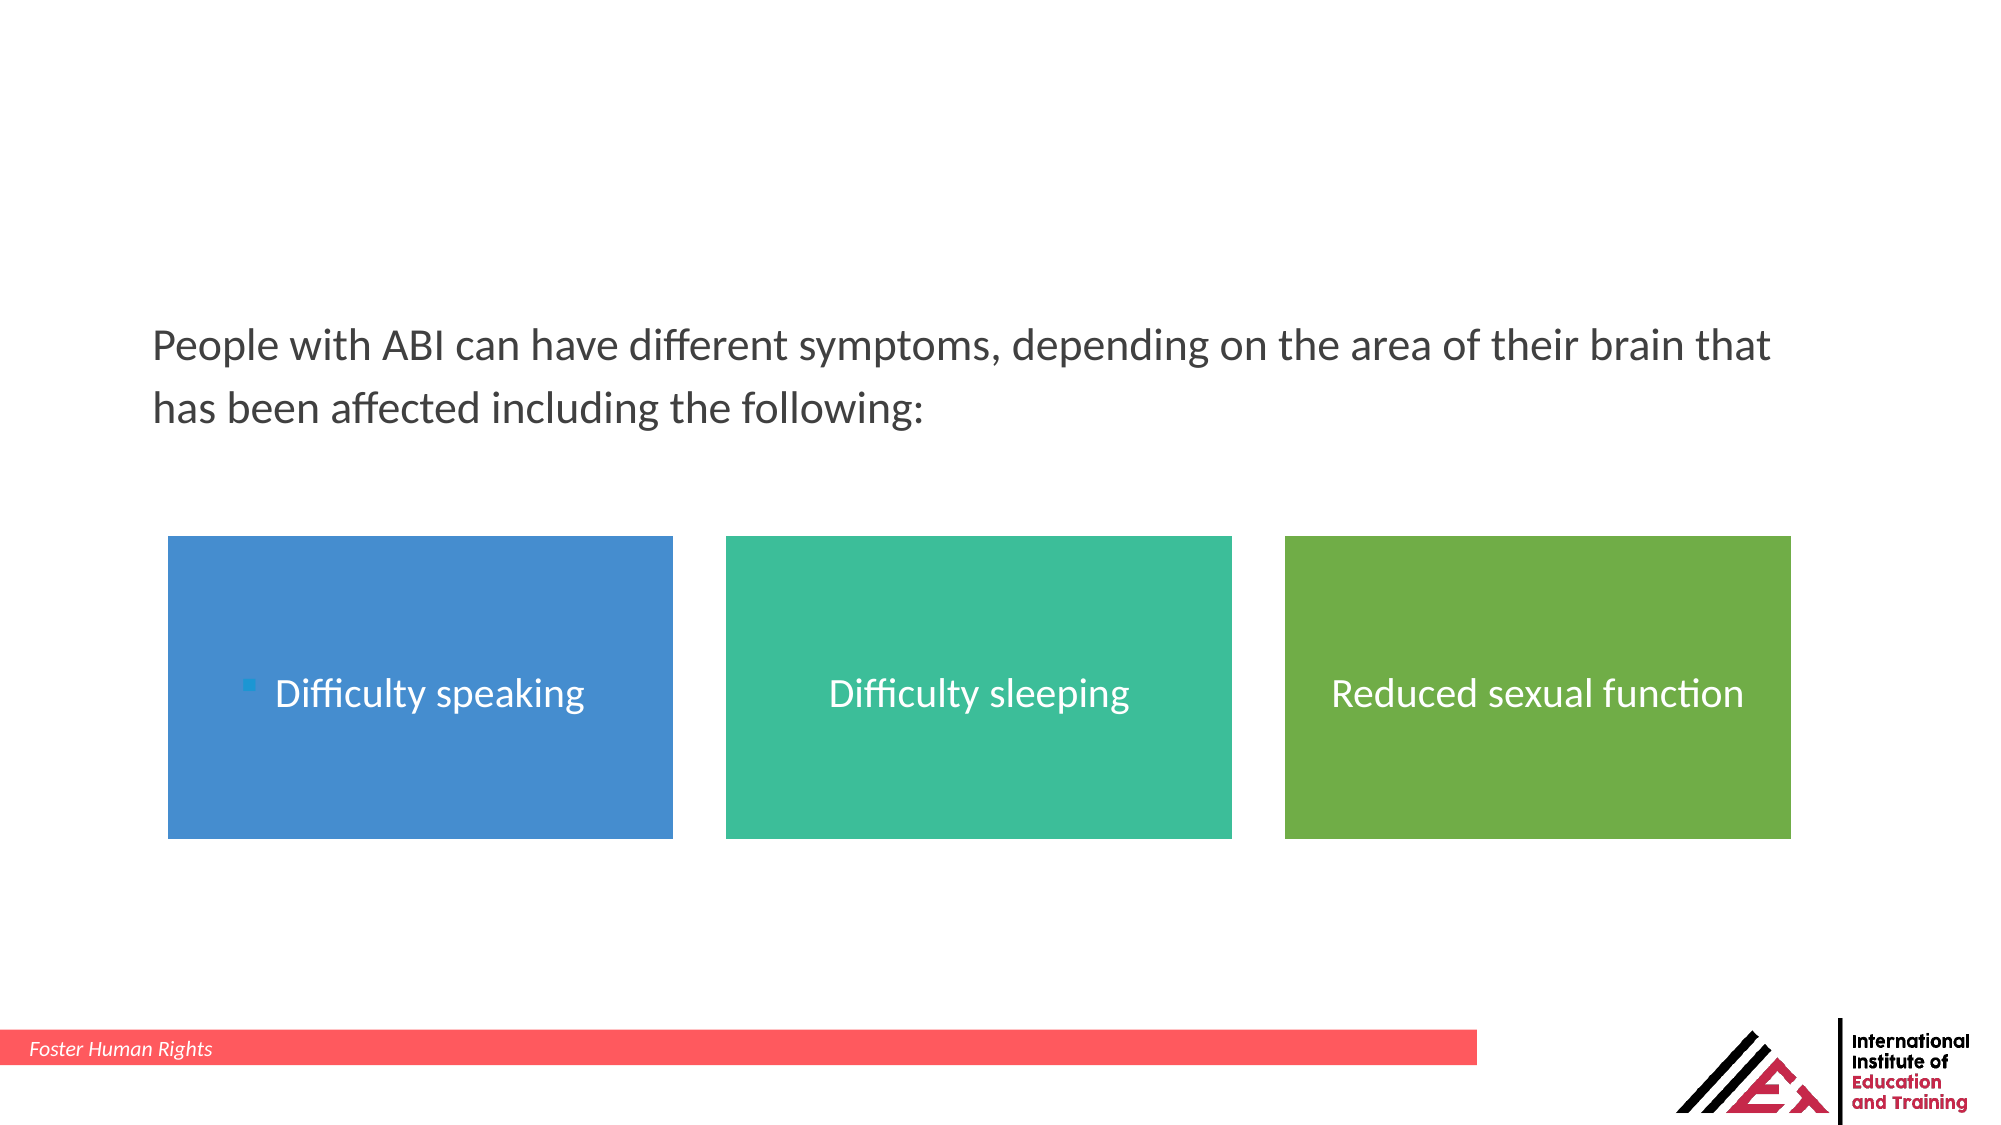

People with ABI can have different symptoms, depending on the area of their brain that has been affected including the following:

Difficulty speaking
Difficulty sleeping
Reduced sexual function
Foster Human Rights